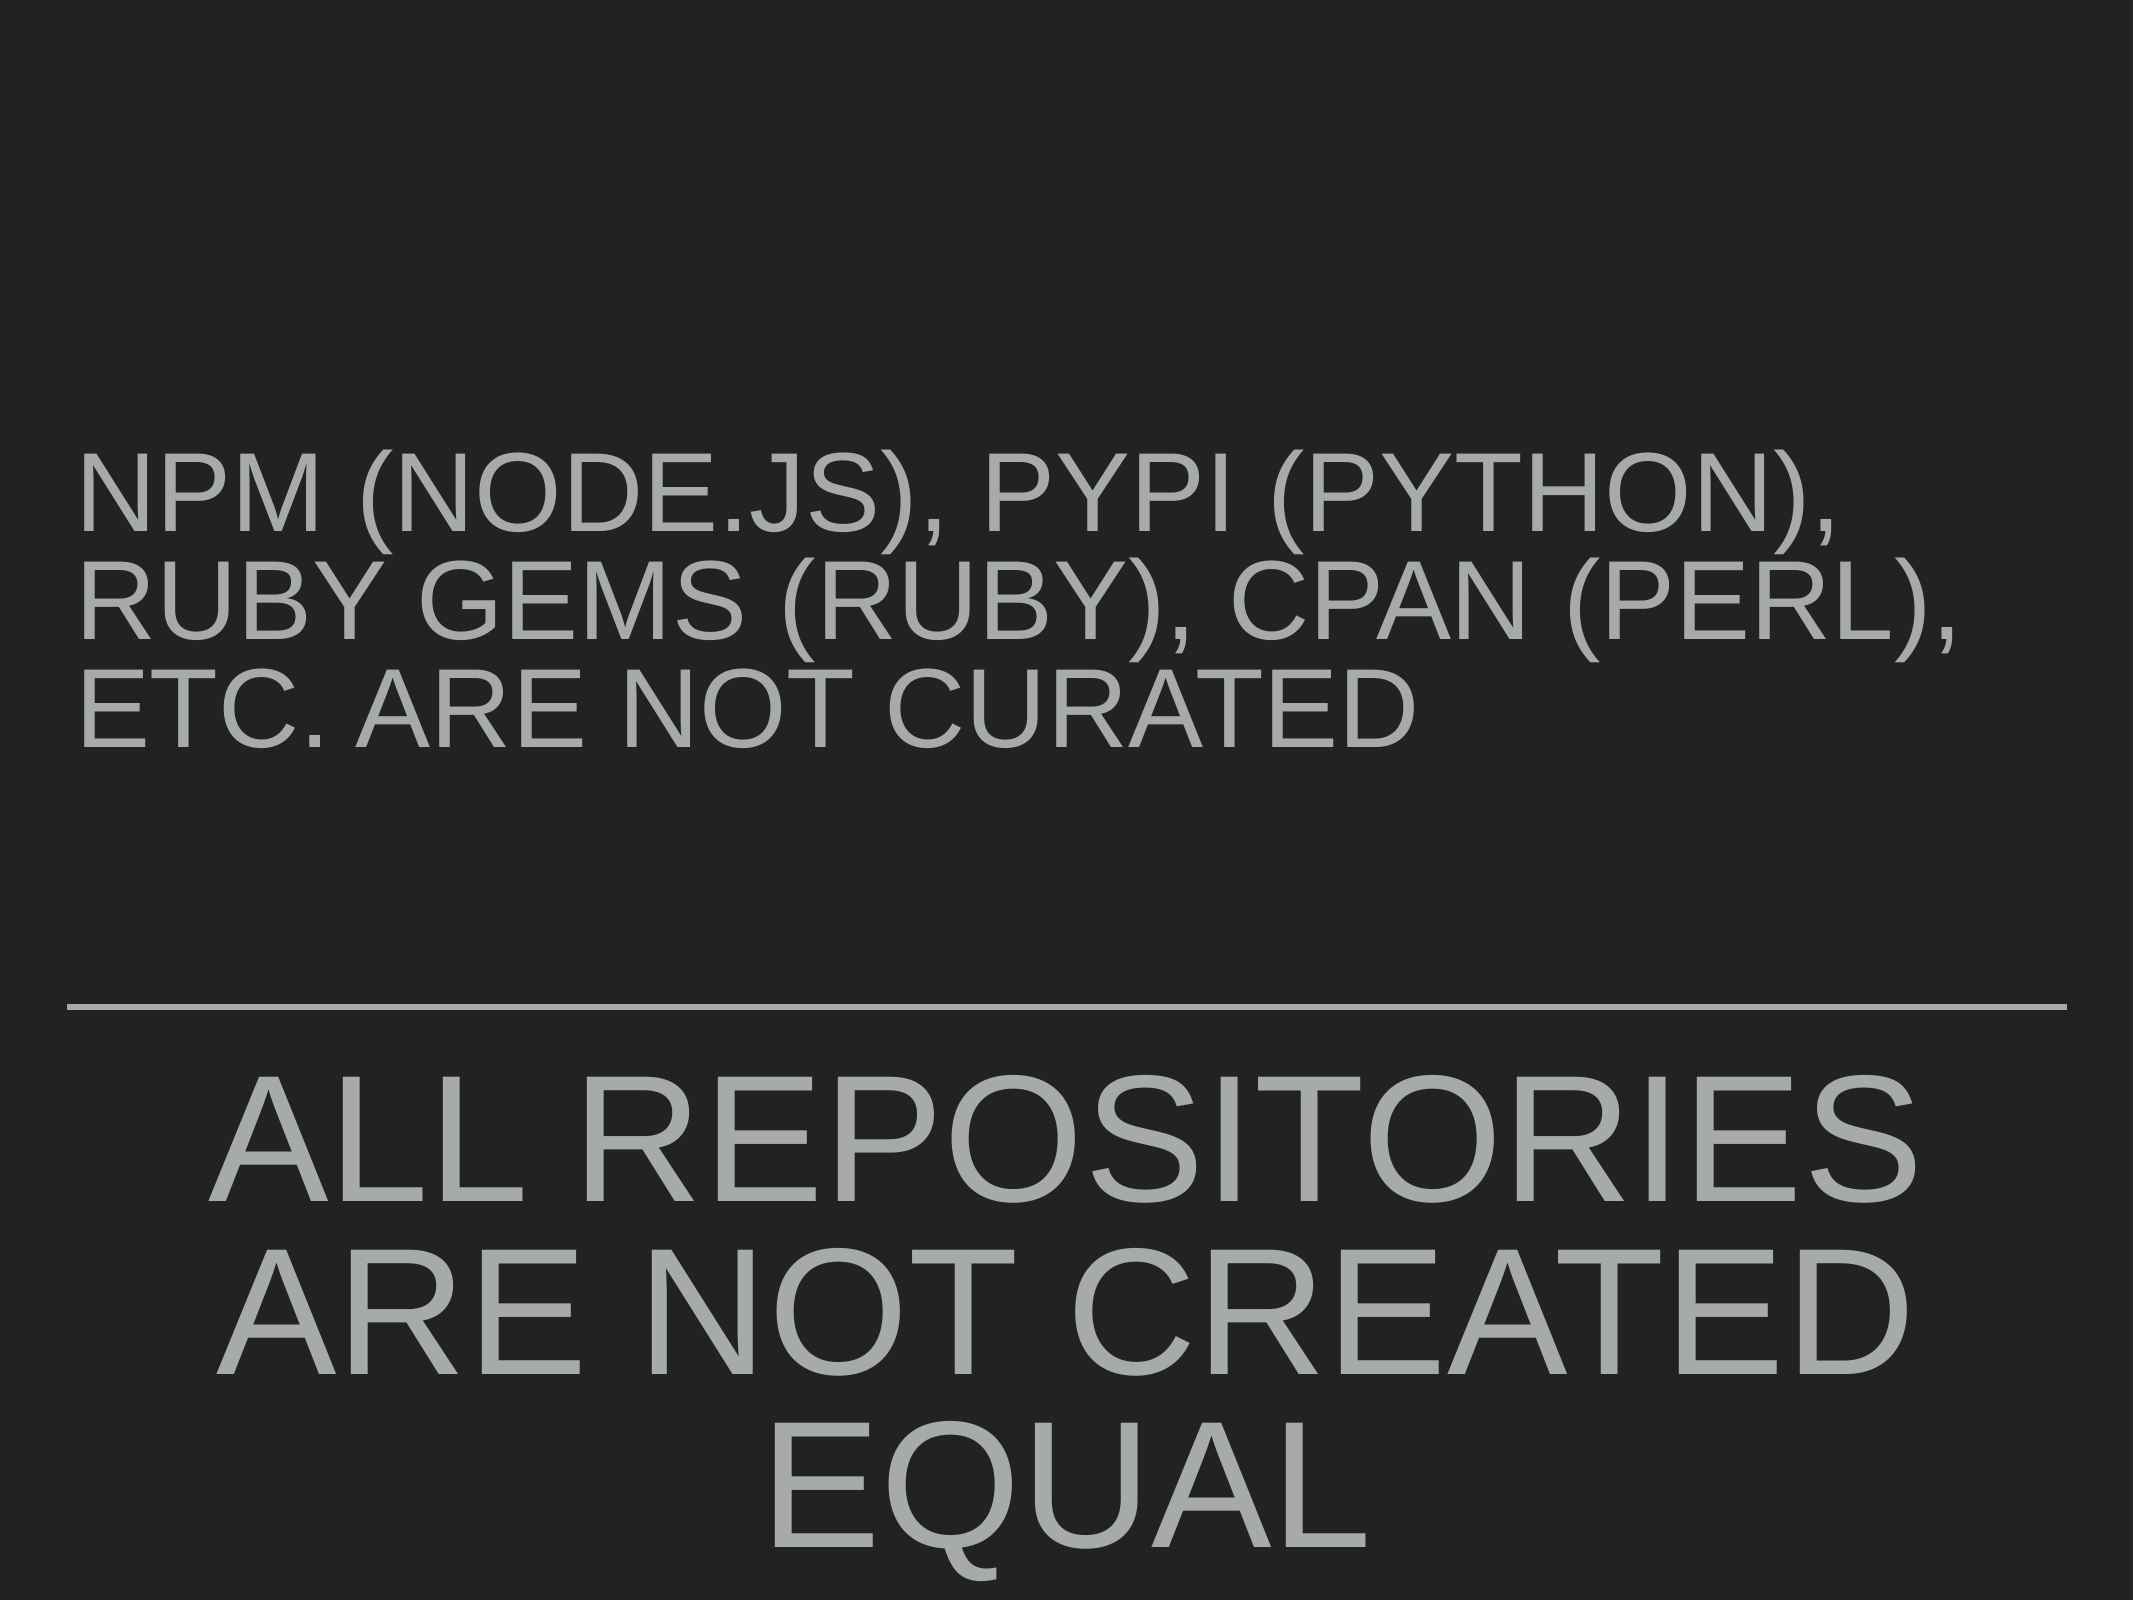

Npm (node.js), PyPi (python), ruby gems (ruby), CPAN (perl), etc. are not curated
# all Repositories are not created equal